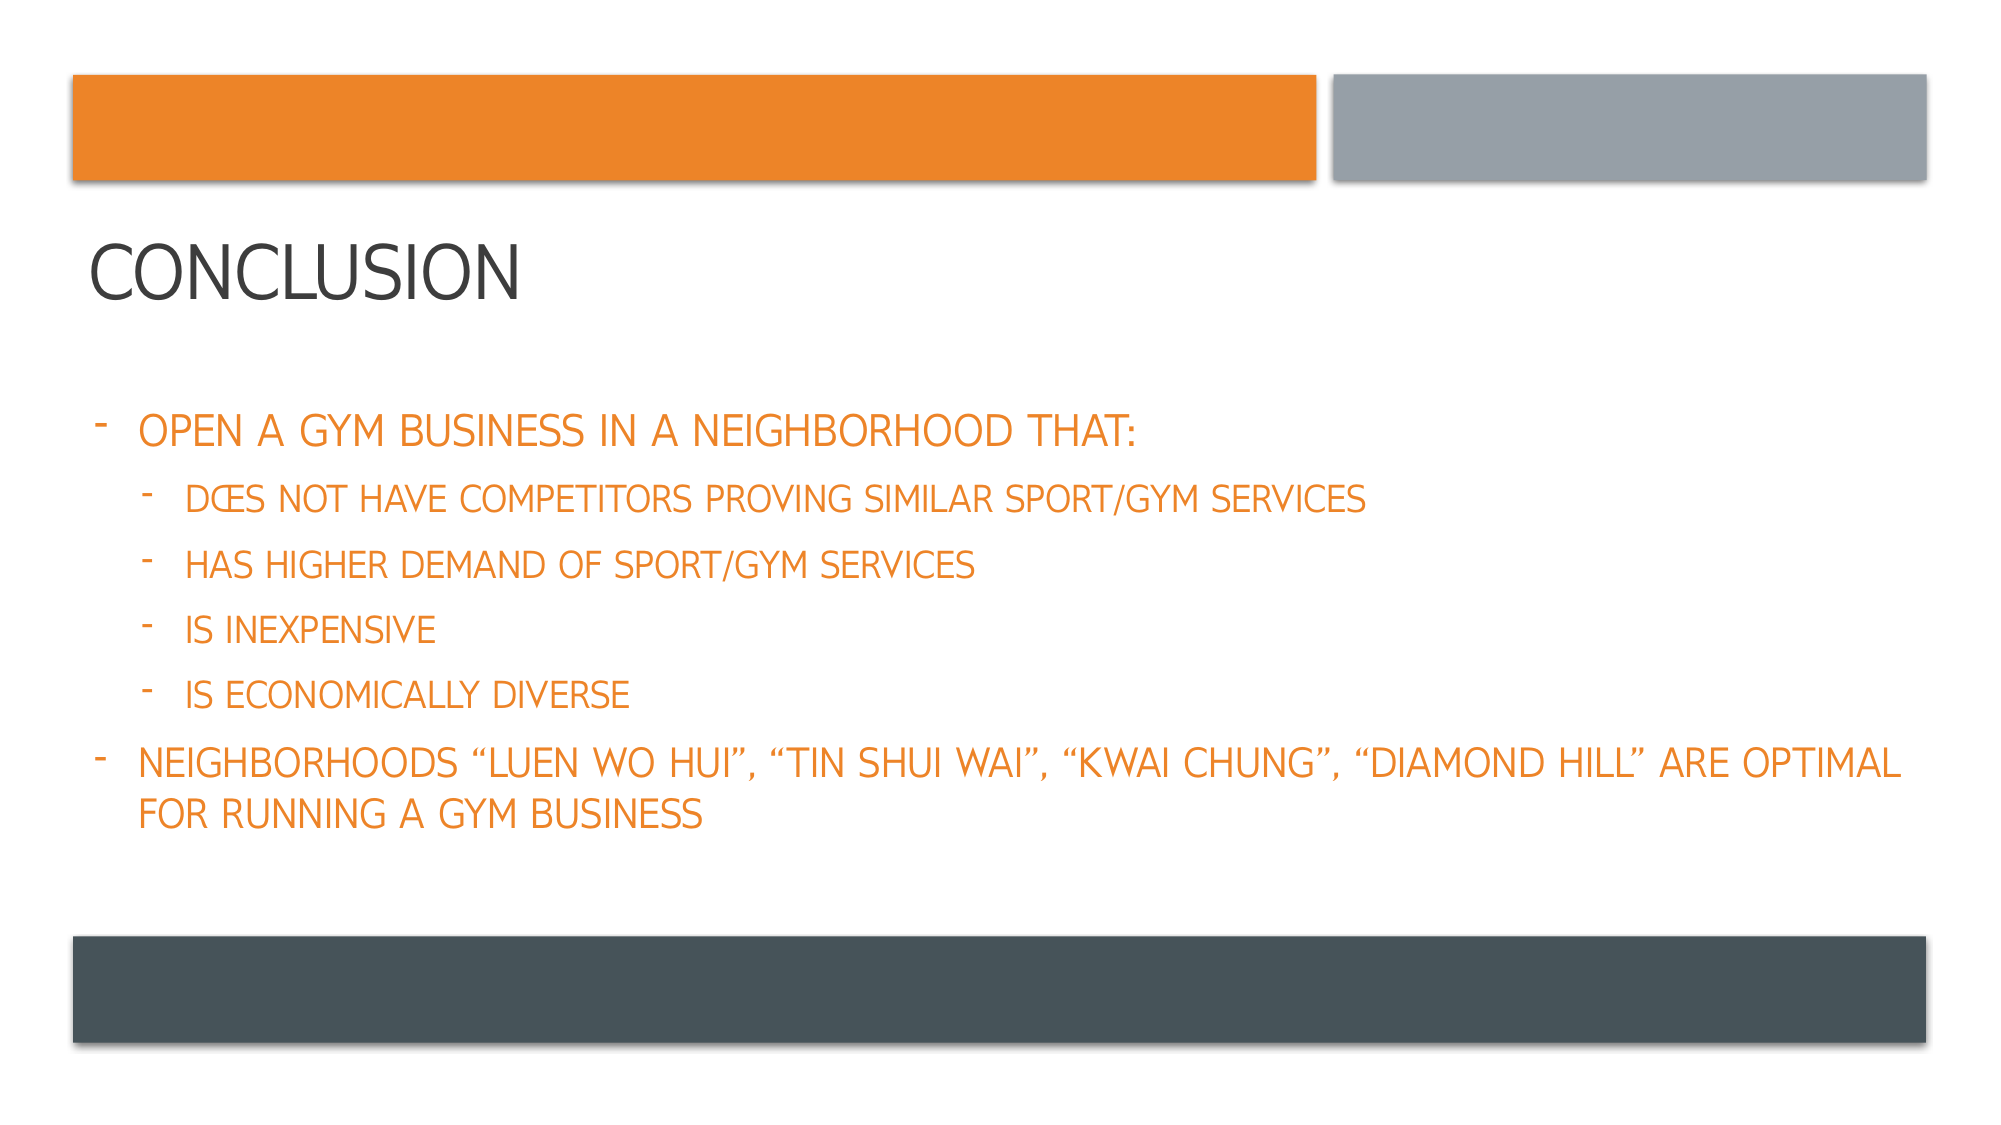

Conclusion
Open a gym business in a neighborhood that:
Does not have competitors proving similar sport/gym services
Has Higher demand of sport/gym services
is inexpensive
Is economically diverse
Neighborhoods “luen wo hui”, “tin shui Wai”, “Kwai Chung”, “Diamond hill” are optimal for running a gym business